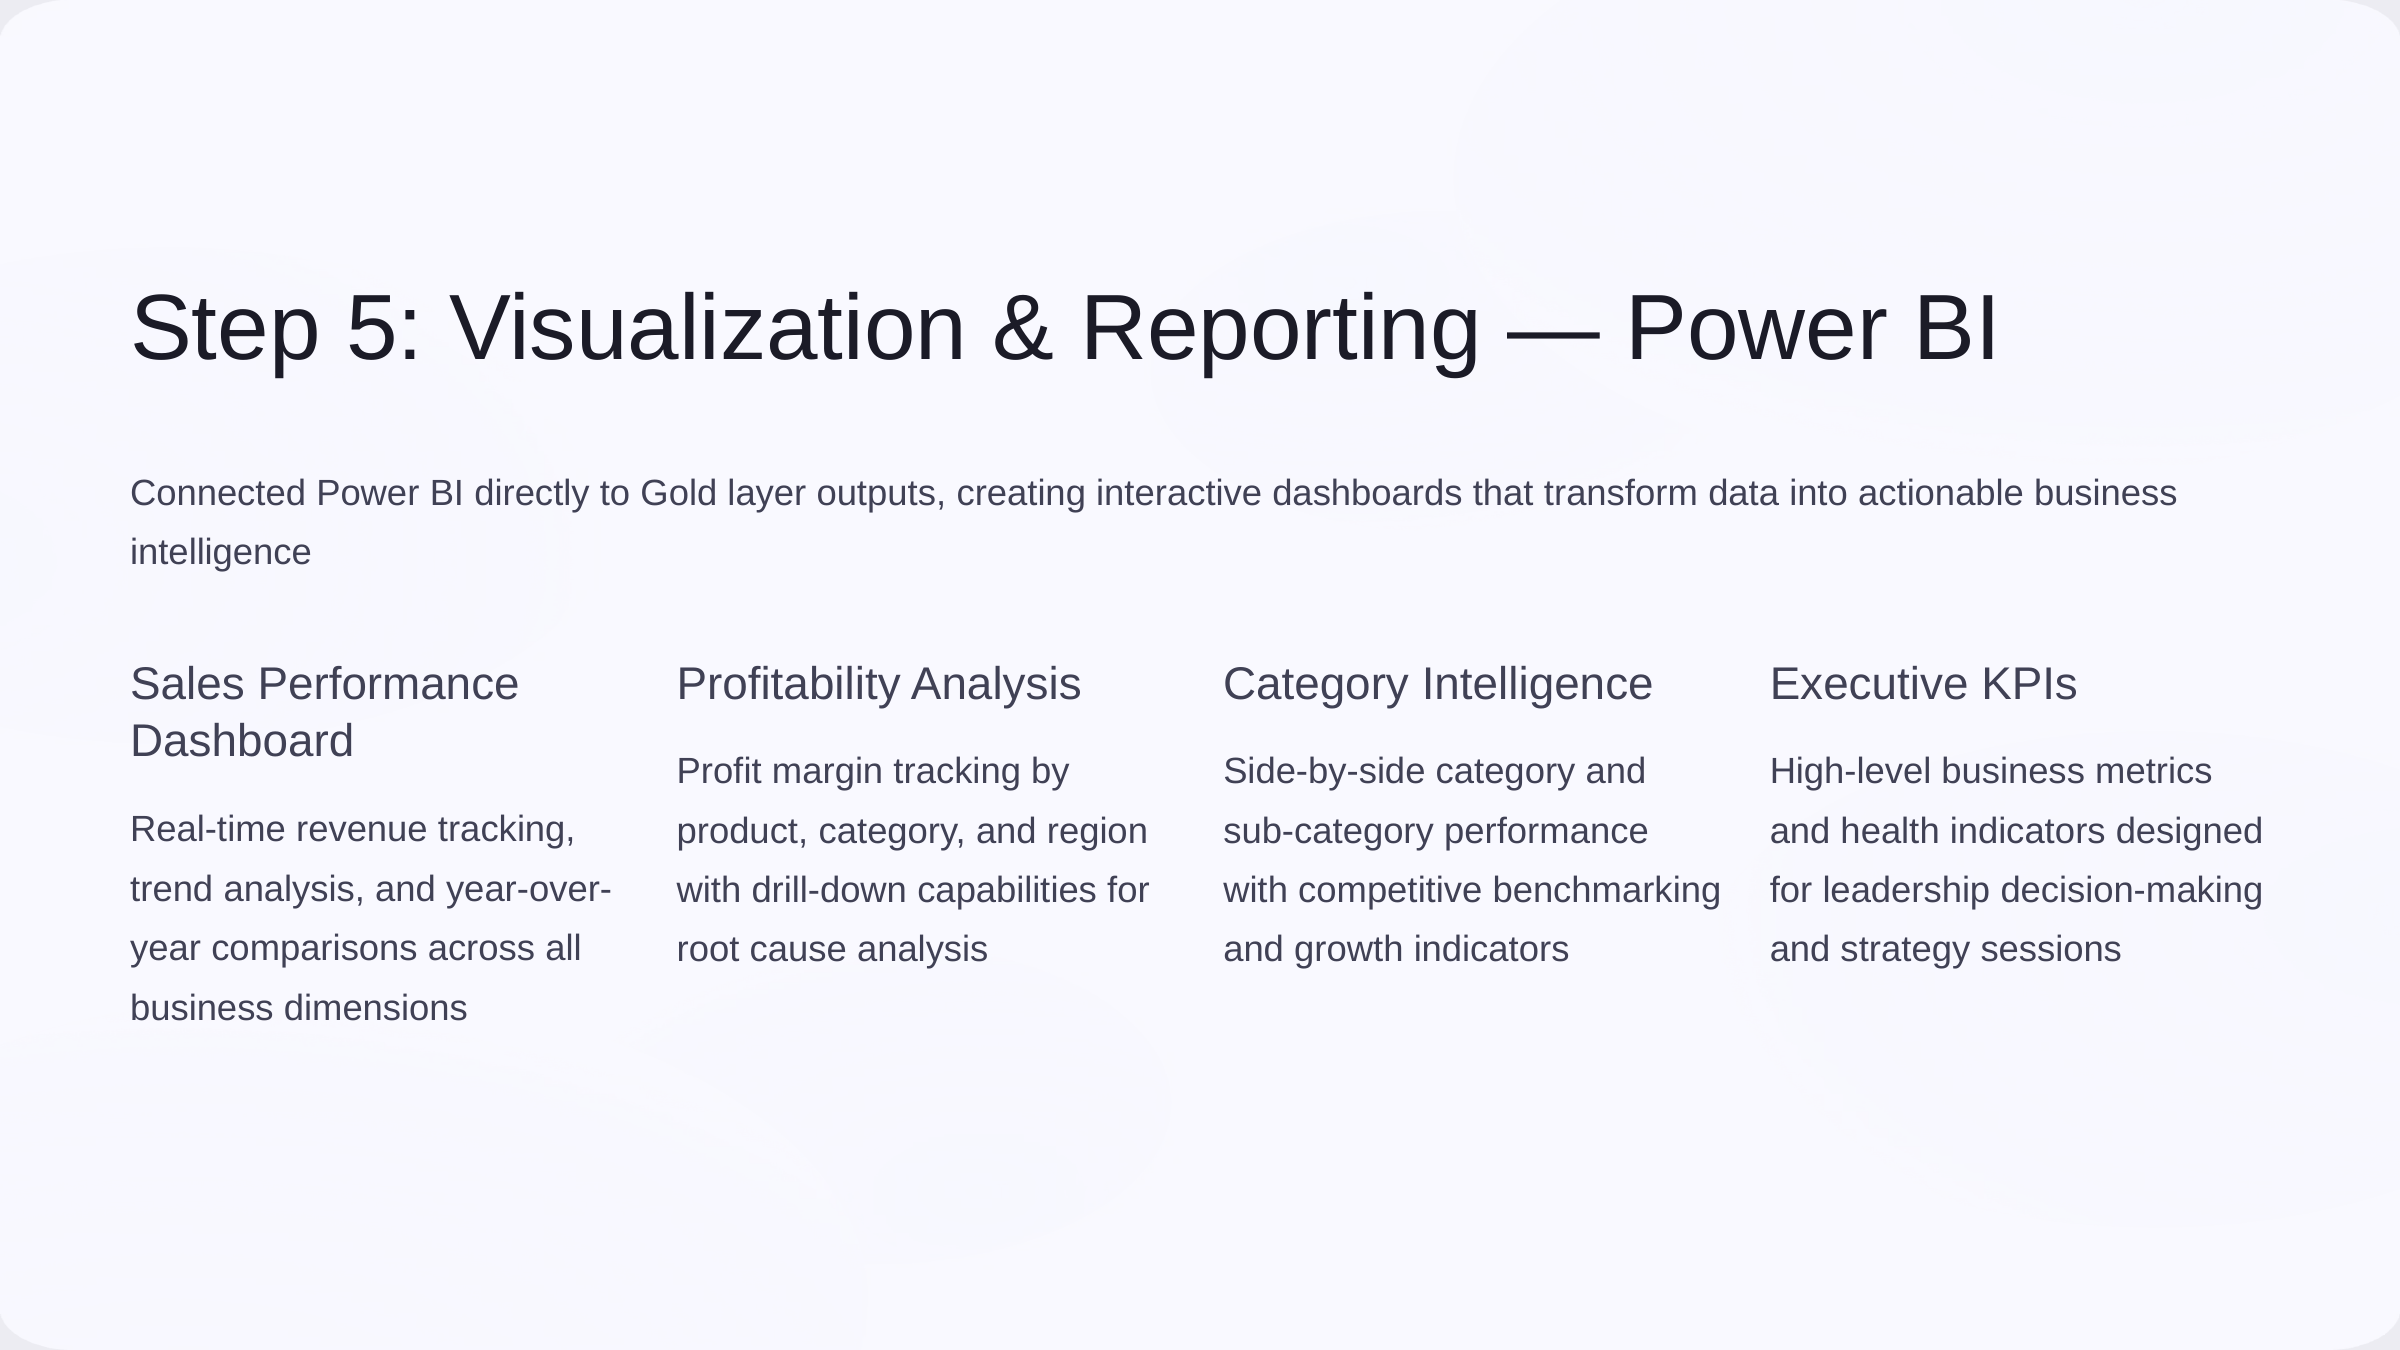

Step 5: Visualization & Reporting — Power BI
Connected Power BI directly to Gold layer outputs, creating interactive dashboards that transform data into actionable business intelligence
Sales Performance Dashboard
Profitability Analysis
Category Intelligence
Executive KPIs
Profit margin tracking by product, category, and region with drill-down capabilities for root cause analysis
Side-by-side category and sub-category performance with competitive benchmarking and growth indicators
High-level business metrics and health indicators designed for leadership decision-making and strategy sessions
Real-time revenue tracking, trend analysis, and year-over-year comparisons across all business dimensions